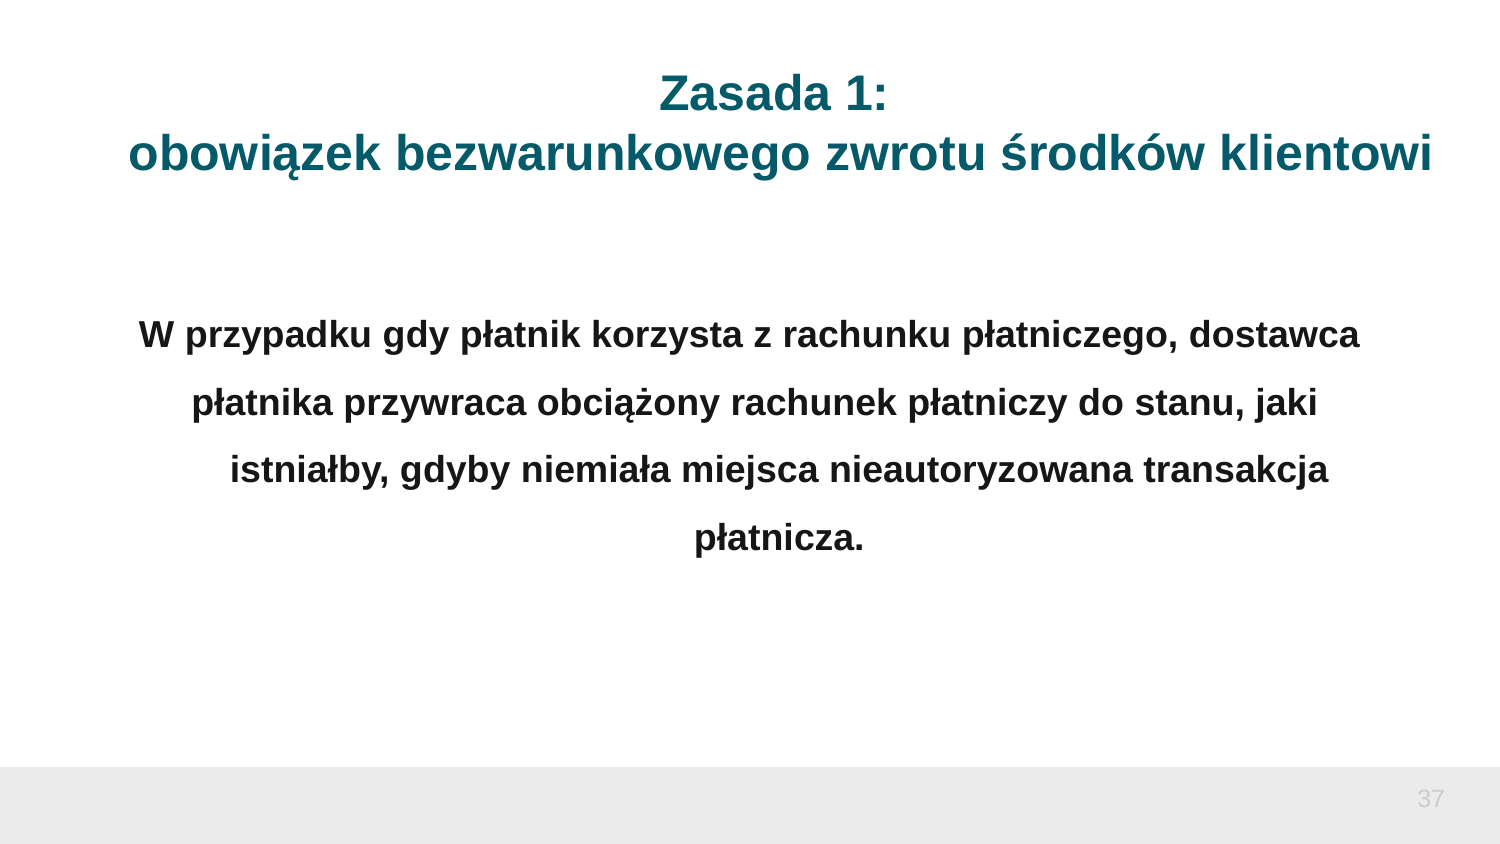

Zasada 1:
 obowiązek bezwarunkowego zwrotu środków klientowi

W przypadku gdy płatnik korzysta z rachunku płatniczego, dostawca
płatnika przywraca obciążony rachunek płatniczy do stanu, jaki istniałby, gdyby niemiała miejsca nieautoryzowana transakcja płatnicza.

37